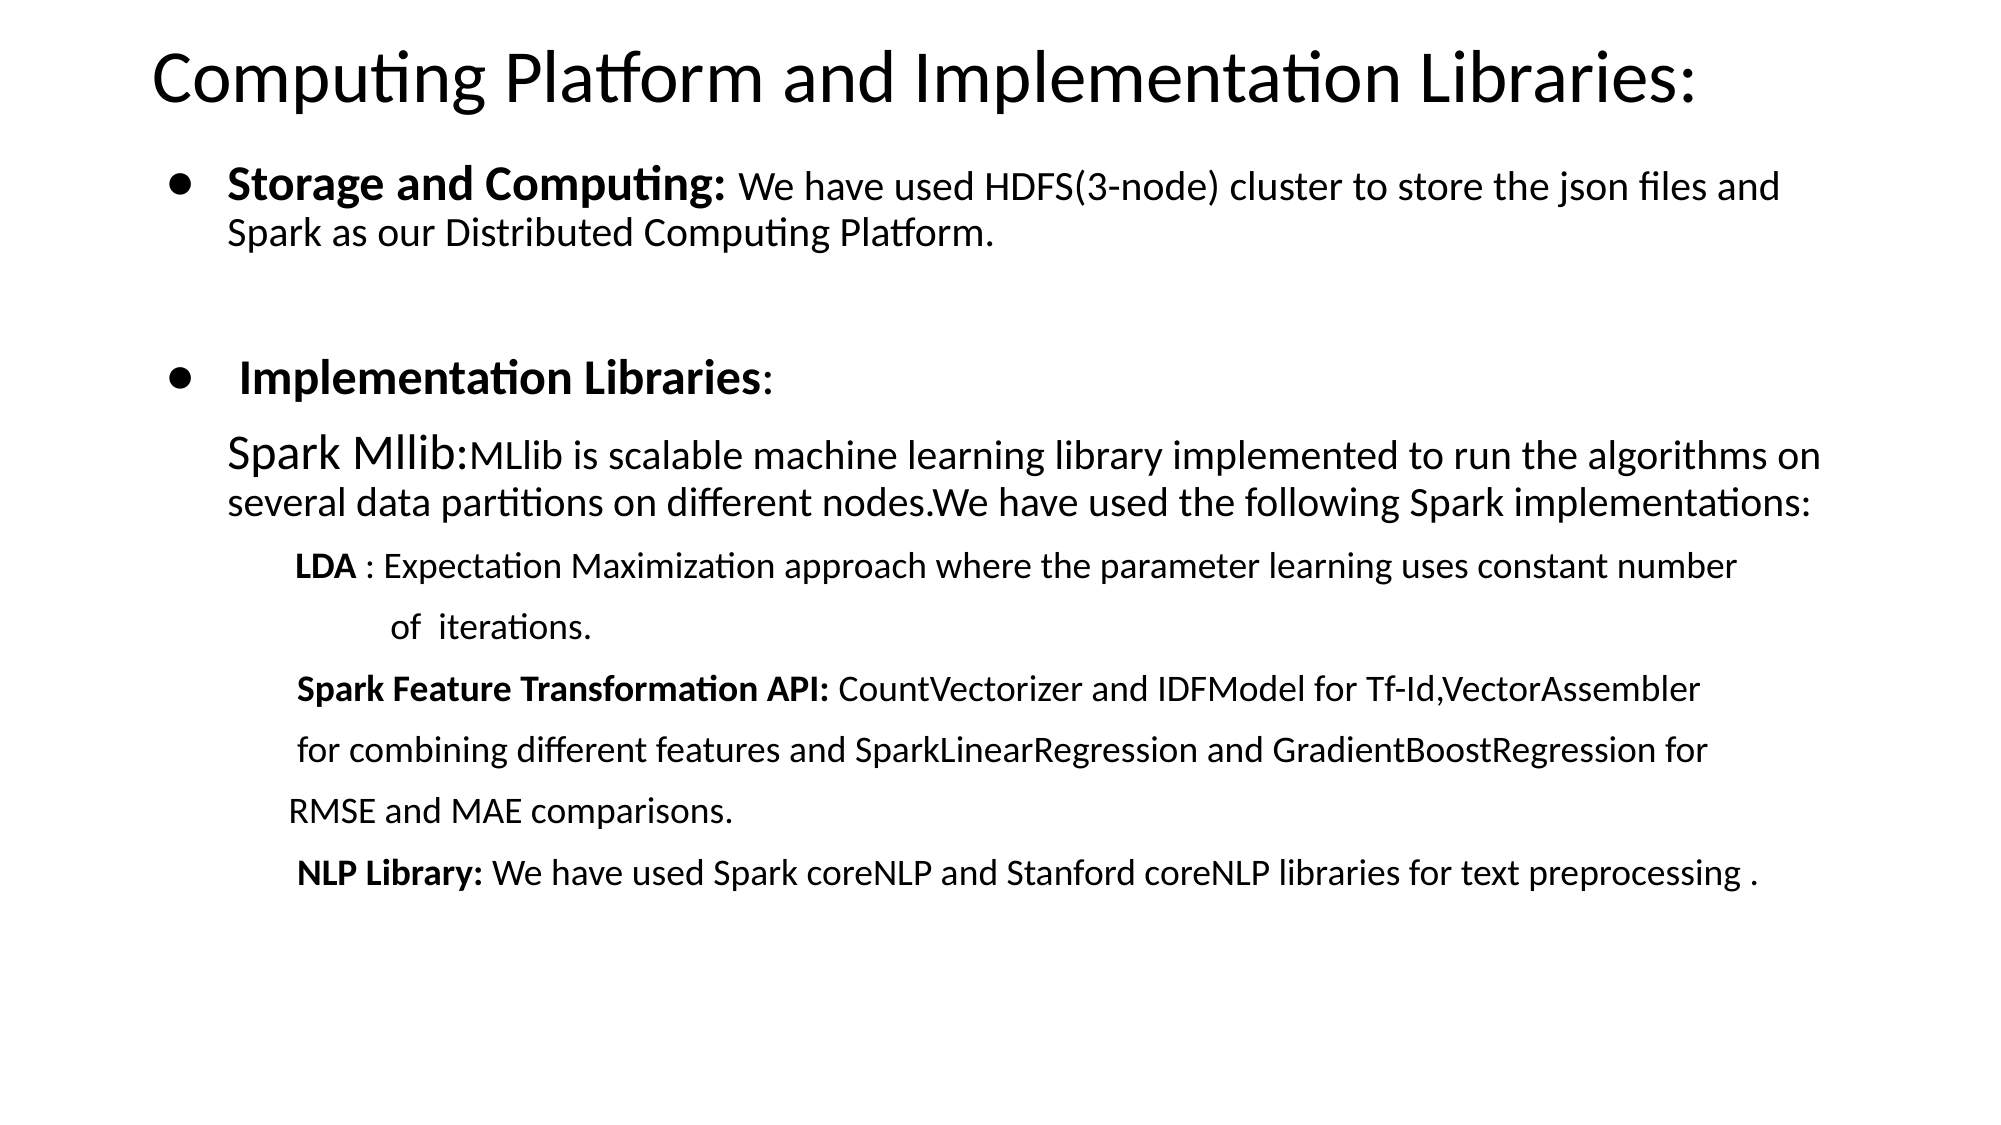

# Computing Platform and Implementation Libraries:
Storage and Computing: We have used HDFS(3-node) cluster to store the json files and Spark as our Distributed Computing Platform.

 Implementation Libraries:
Spark Mllib:MLlib is scalable machine learning library implemented to run the algorithms on several data partitions on different nodes.We have used the following Spark implementations:
        LDA : Expectation Maximization approach where the parameter learning uses constant number
                            of  iterations.
                 Spark Feature Transformation API: CountVectorizer and IDFModel for Tf-Id,VectorAssembler
                 for combining different features and SparkLinearRegression and GradientBoostRegression for
                RMSE and MAE comparisons.
                 NLP Library: We have used Spark coreNLP and Stanford coreNLP libraries for text preprocessing .